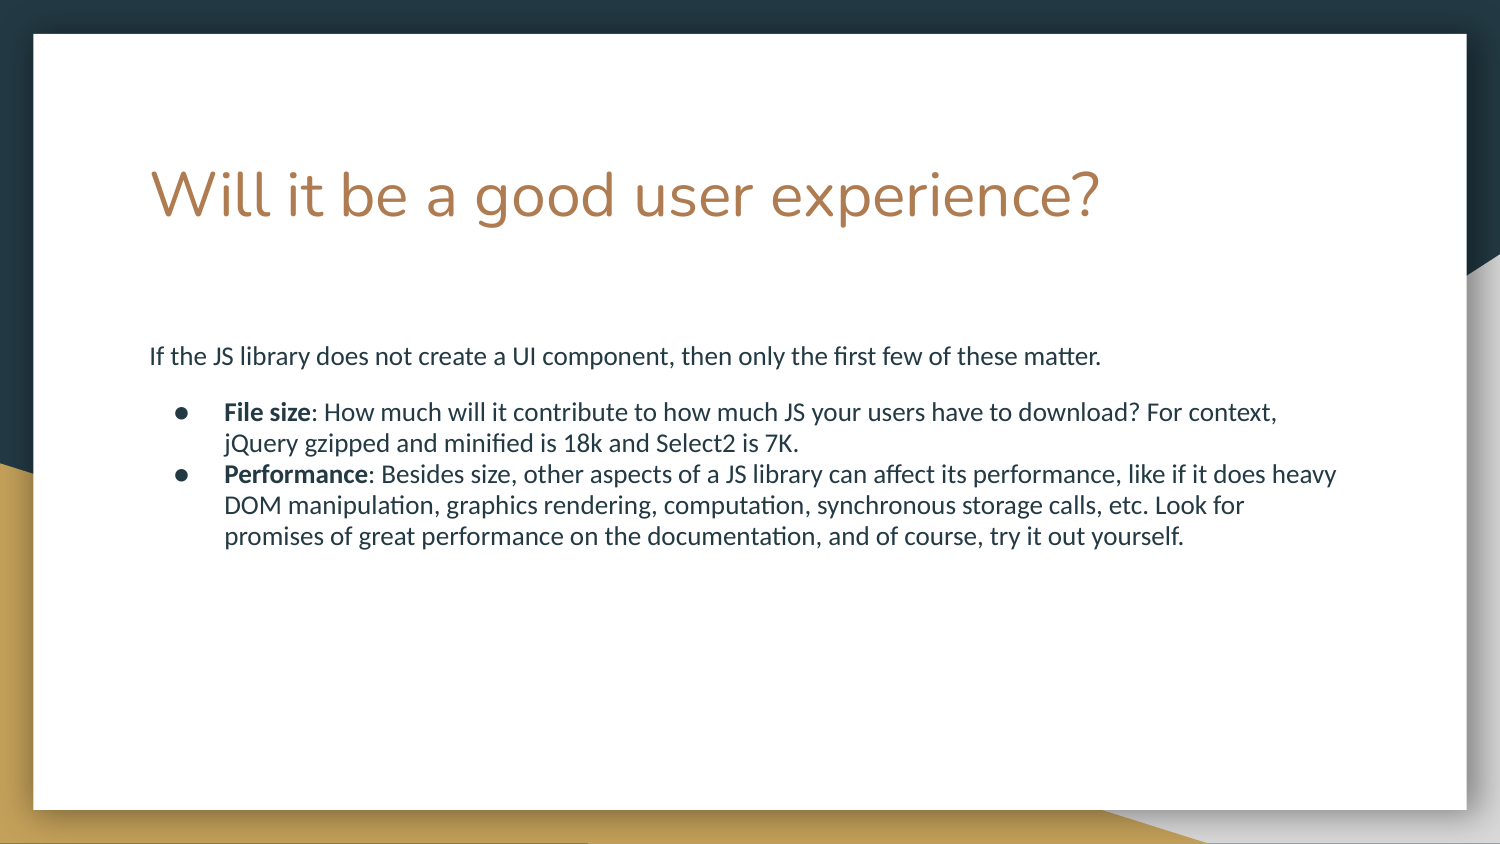

# Will it be a good user experience?
If the JS library does not create a UI component, then only the first few of these matter.
File size: How much will it contribute to how much JS your users have to download? For context, jQuery gzipped and minified is 18k and Select2 is 7K.
Performance: Besides size, other aspects of a JS library can affect its performance, like if it does heavy DOM manipulation, graphics rendering, computation, synchronous storage calls, etc. Look for promises of great performance on the documentation, and of course, try it out yourself.